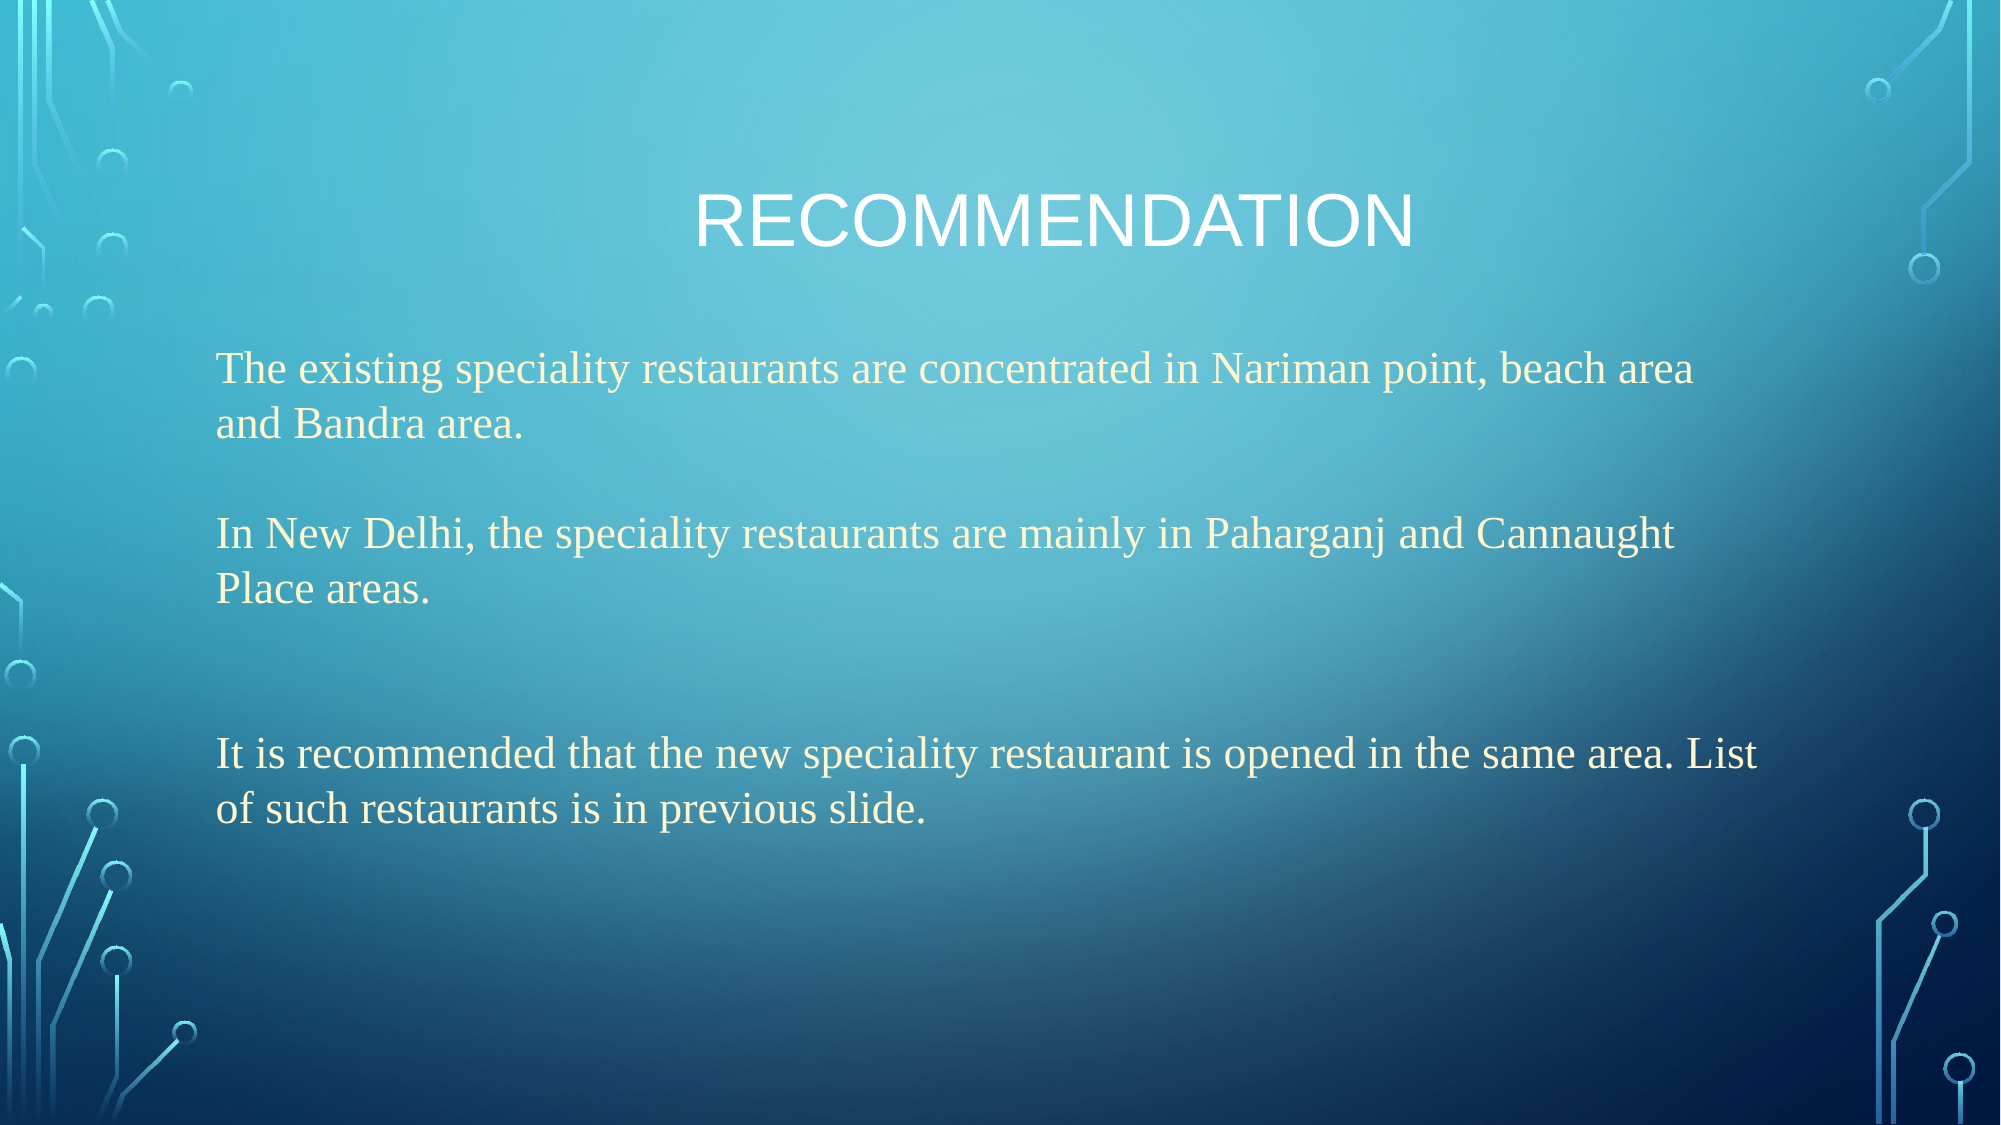

RECOmmendation
The existing speciality restaurants are concentrated in Nariman point, beach area and Bandra area.

In New Delhi, the speciality restaurants are mainly in Paharganj and Cannaught Place areas.

It is recommended that the new speciality restaurant is opened in the same area. List of such restaurants is in previous slide.